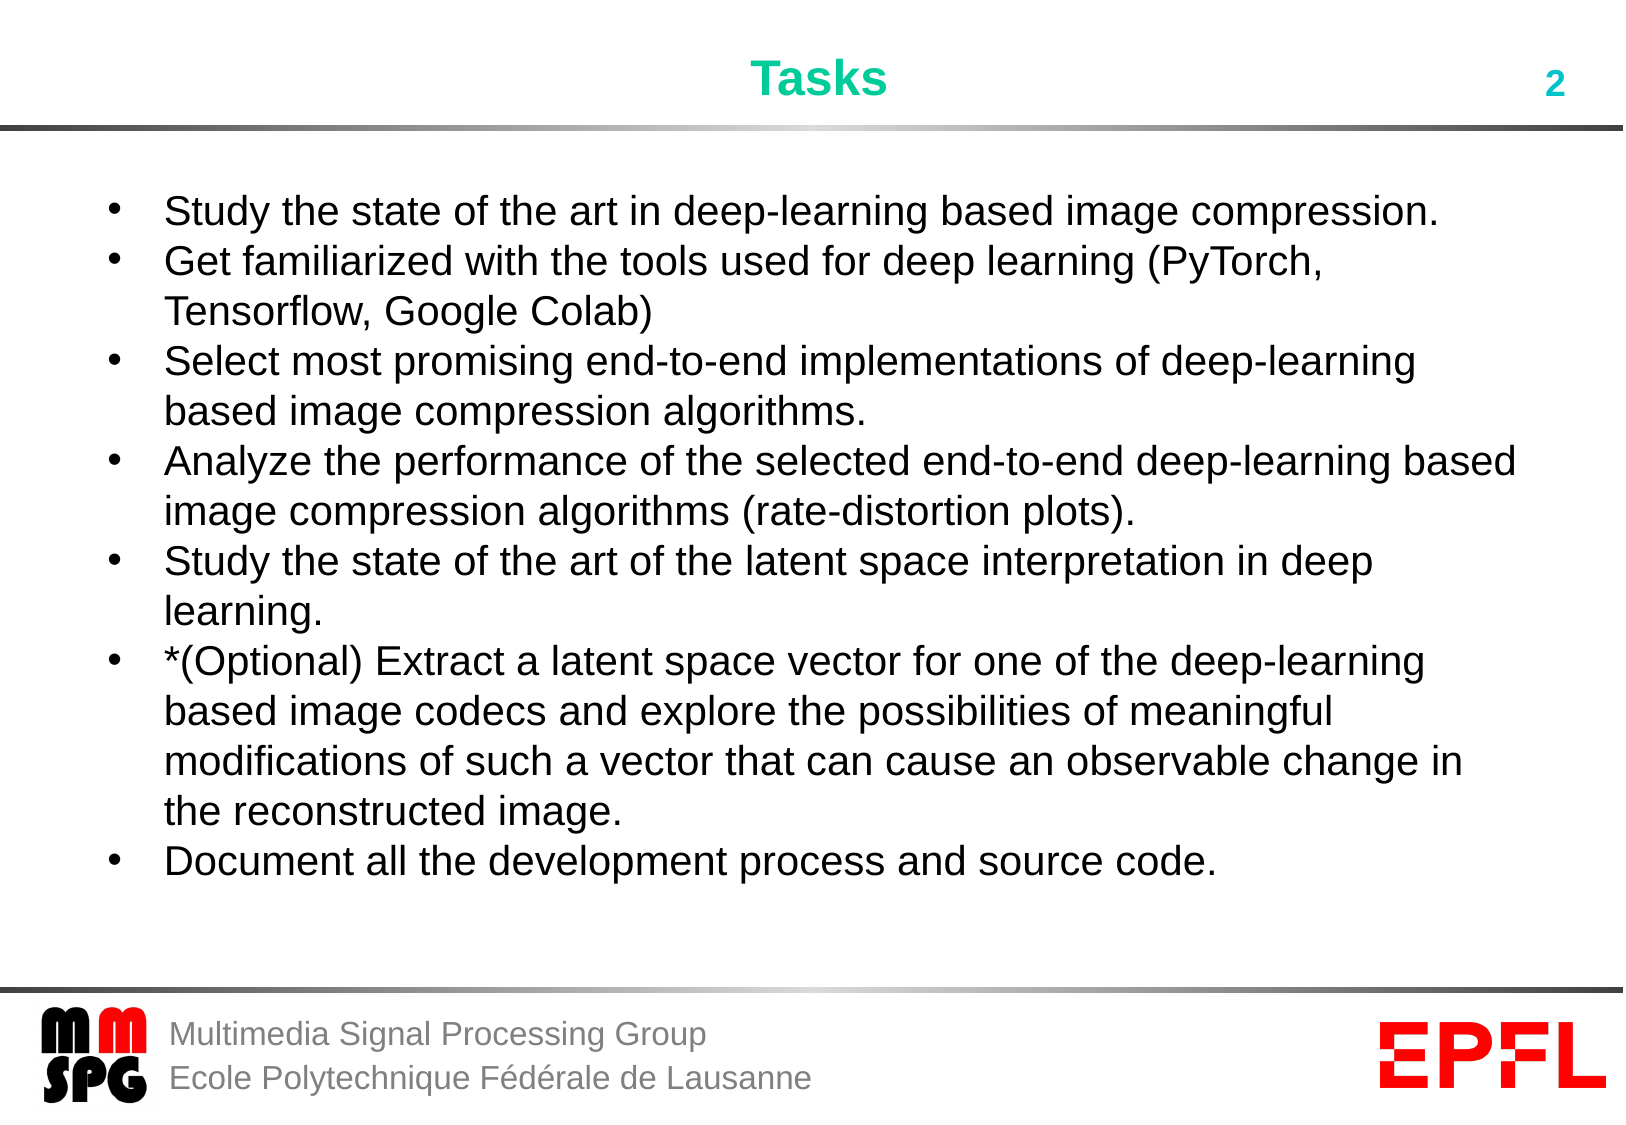

# Tasks
Study the state of the art in deep-learning based image compression.
Get familiarized with the tools used for deep learning (PyTorch, Tensorflow, Google Colab)
Select most promising end-to-end implementations of deep-learning based image compression algorithms.
Analyze the performance of the selected end-to-end deep-learning based image compression algorithms (rate-distortion plots).
Study the state of the art of the latent space interpretation in deep learning.
*(Optional) Extract a latent space vector for one of the deep-learning based image codecs and explore the possibilities of meaningful modifications of such a vector that can cause an observable change in the reconstructed image.
Document all the development process and source code.